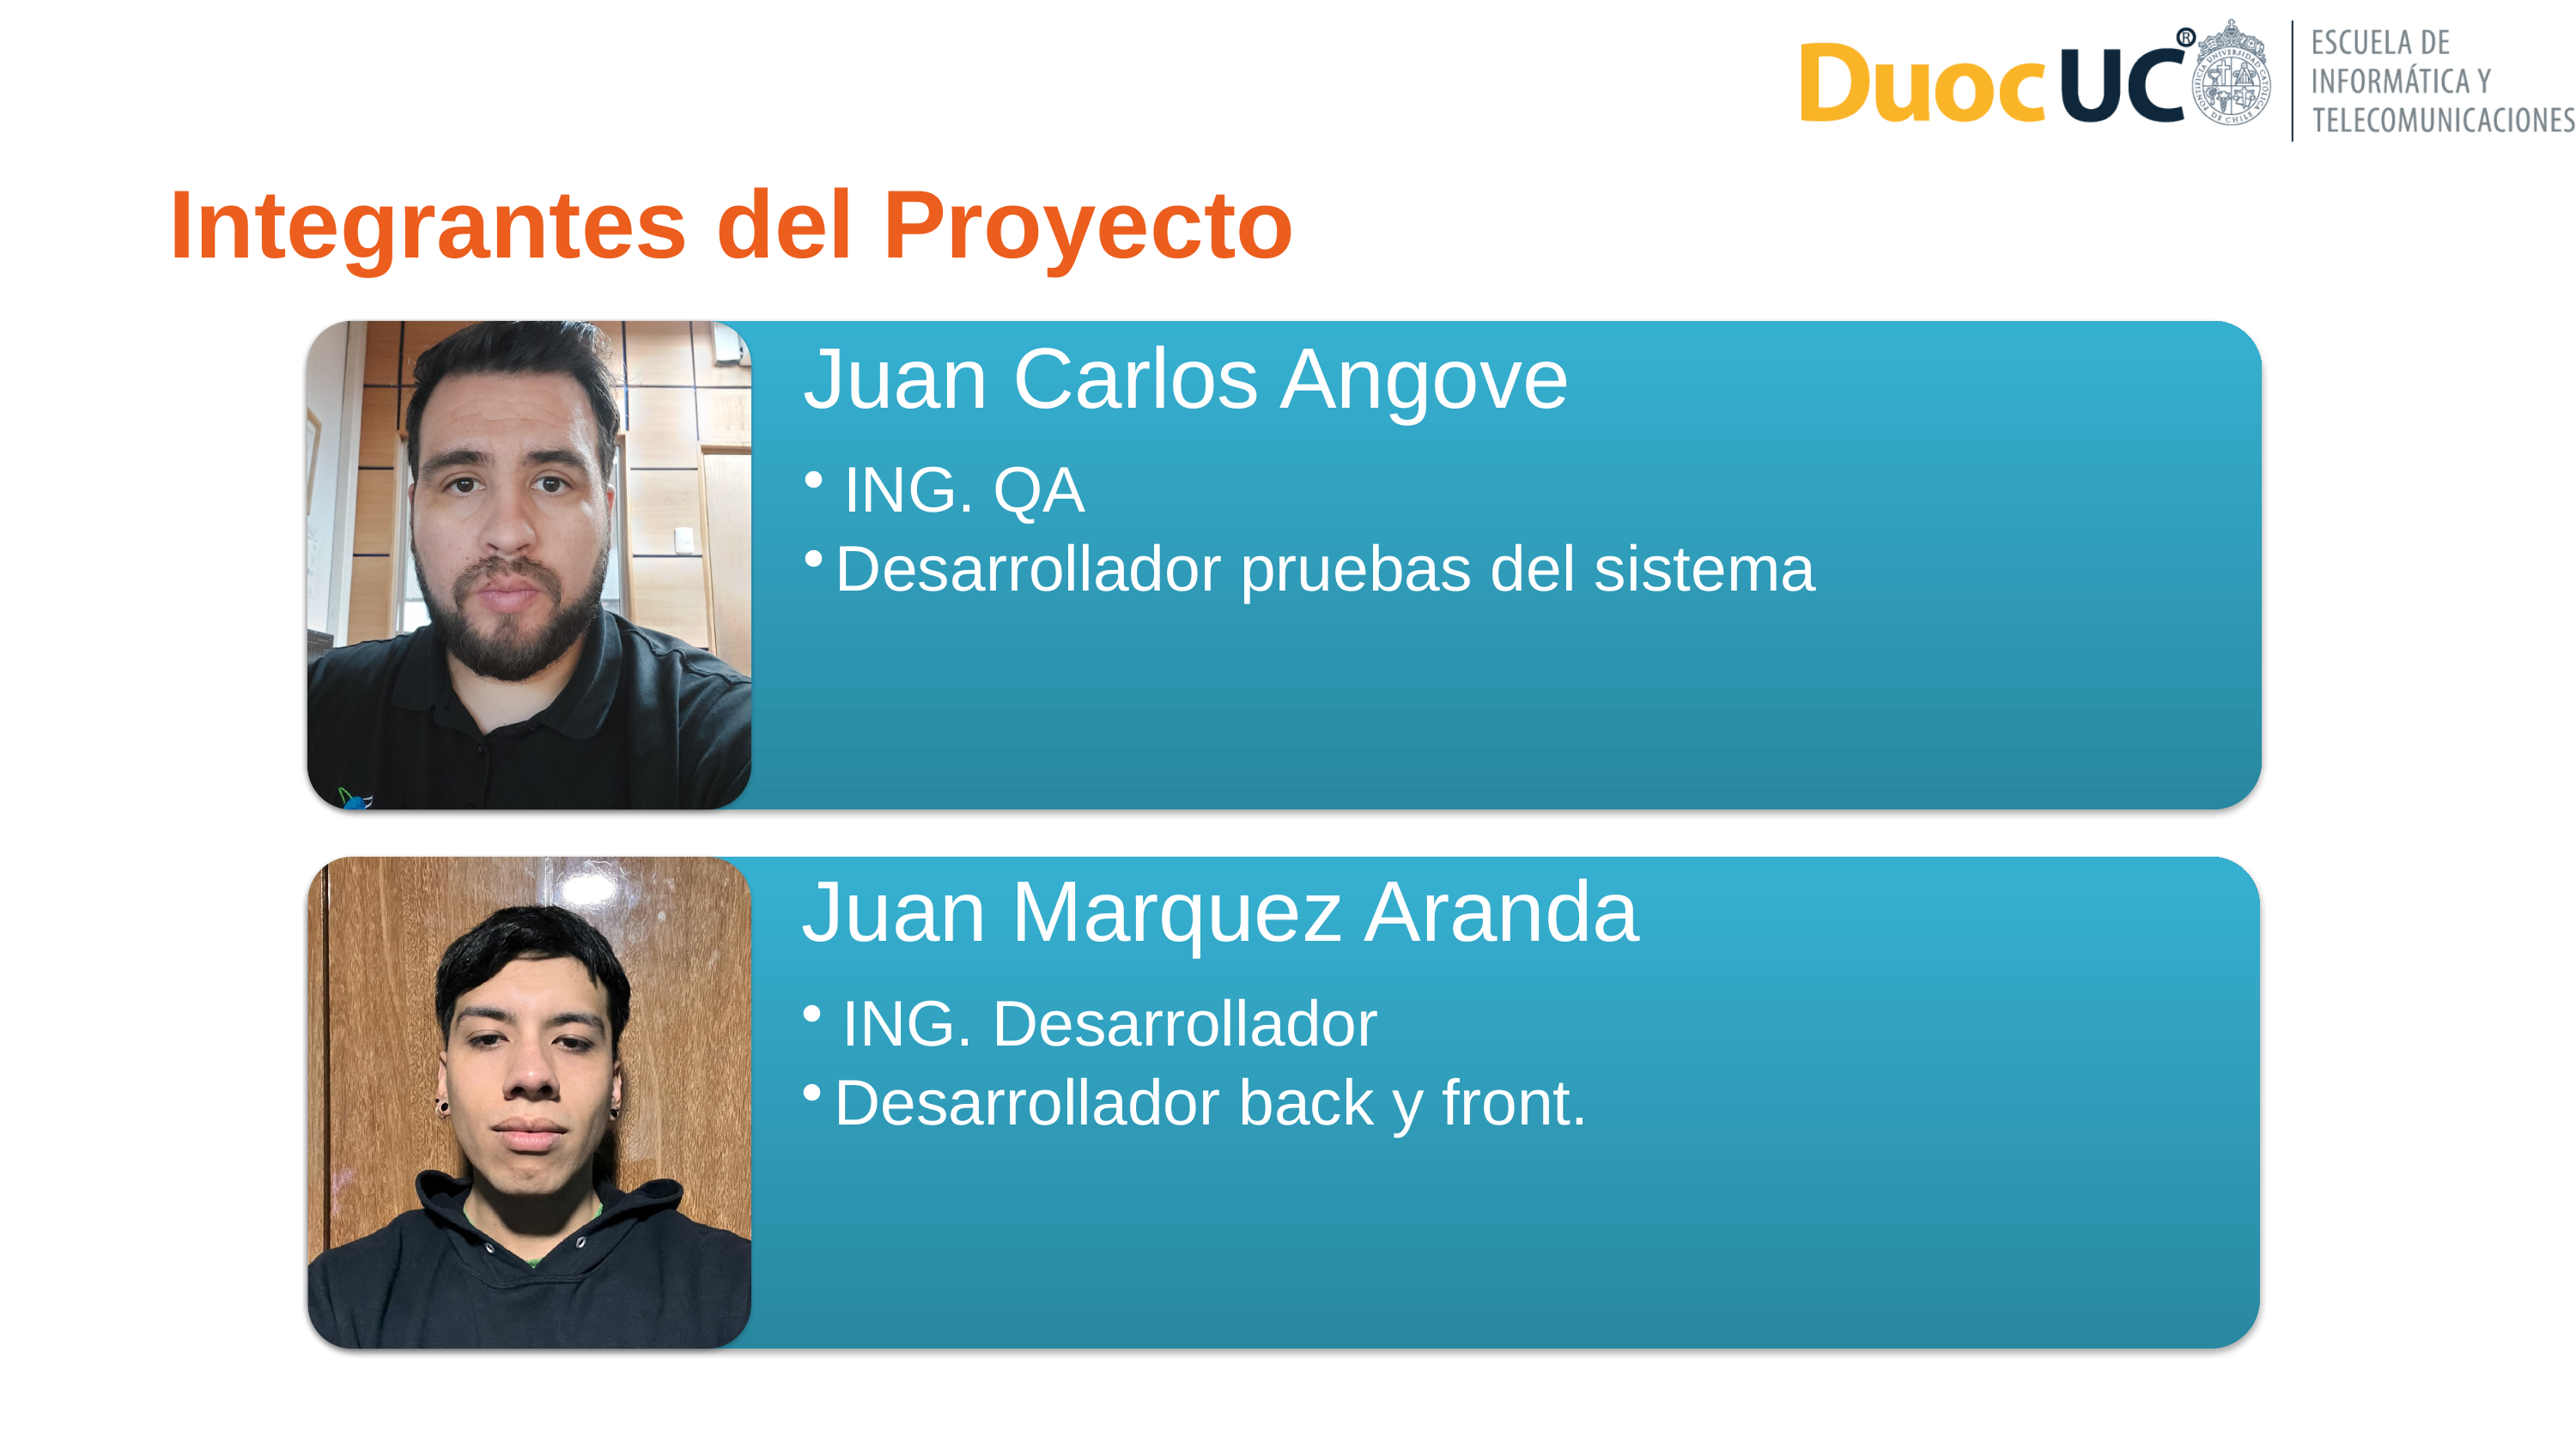

Integrantes del Proyecto

Juan Carlos Angove
ING. QA
Desarrollador pruebas del sistema

Juan Marquez Aranda
ING. Desarrollador
Desarrollador back y front.